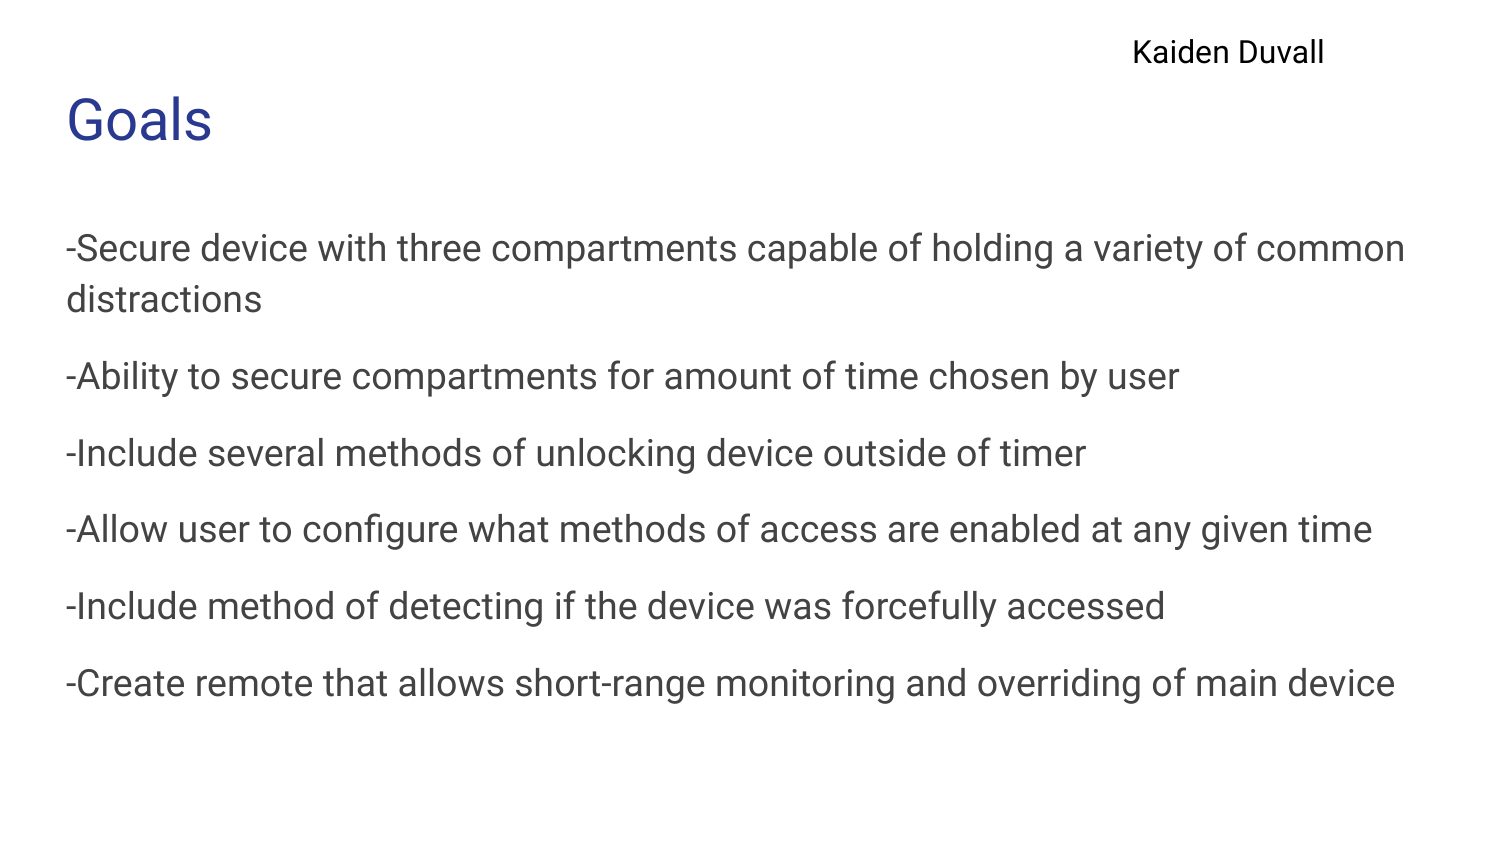

Kaiden Duvall
# Goals
-Secure device with three compartments capable of holding a variety of common distractions
-Ability to secure compartments for amount of time chosen by user
-Include several methods of unlocking device outside of timer
-Allow user to configure what methods of access are enabled at any given time
-Include method of detecting if the device was forcefully accessed
-Create remote that allows short-range monitoring and overriding of main device